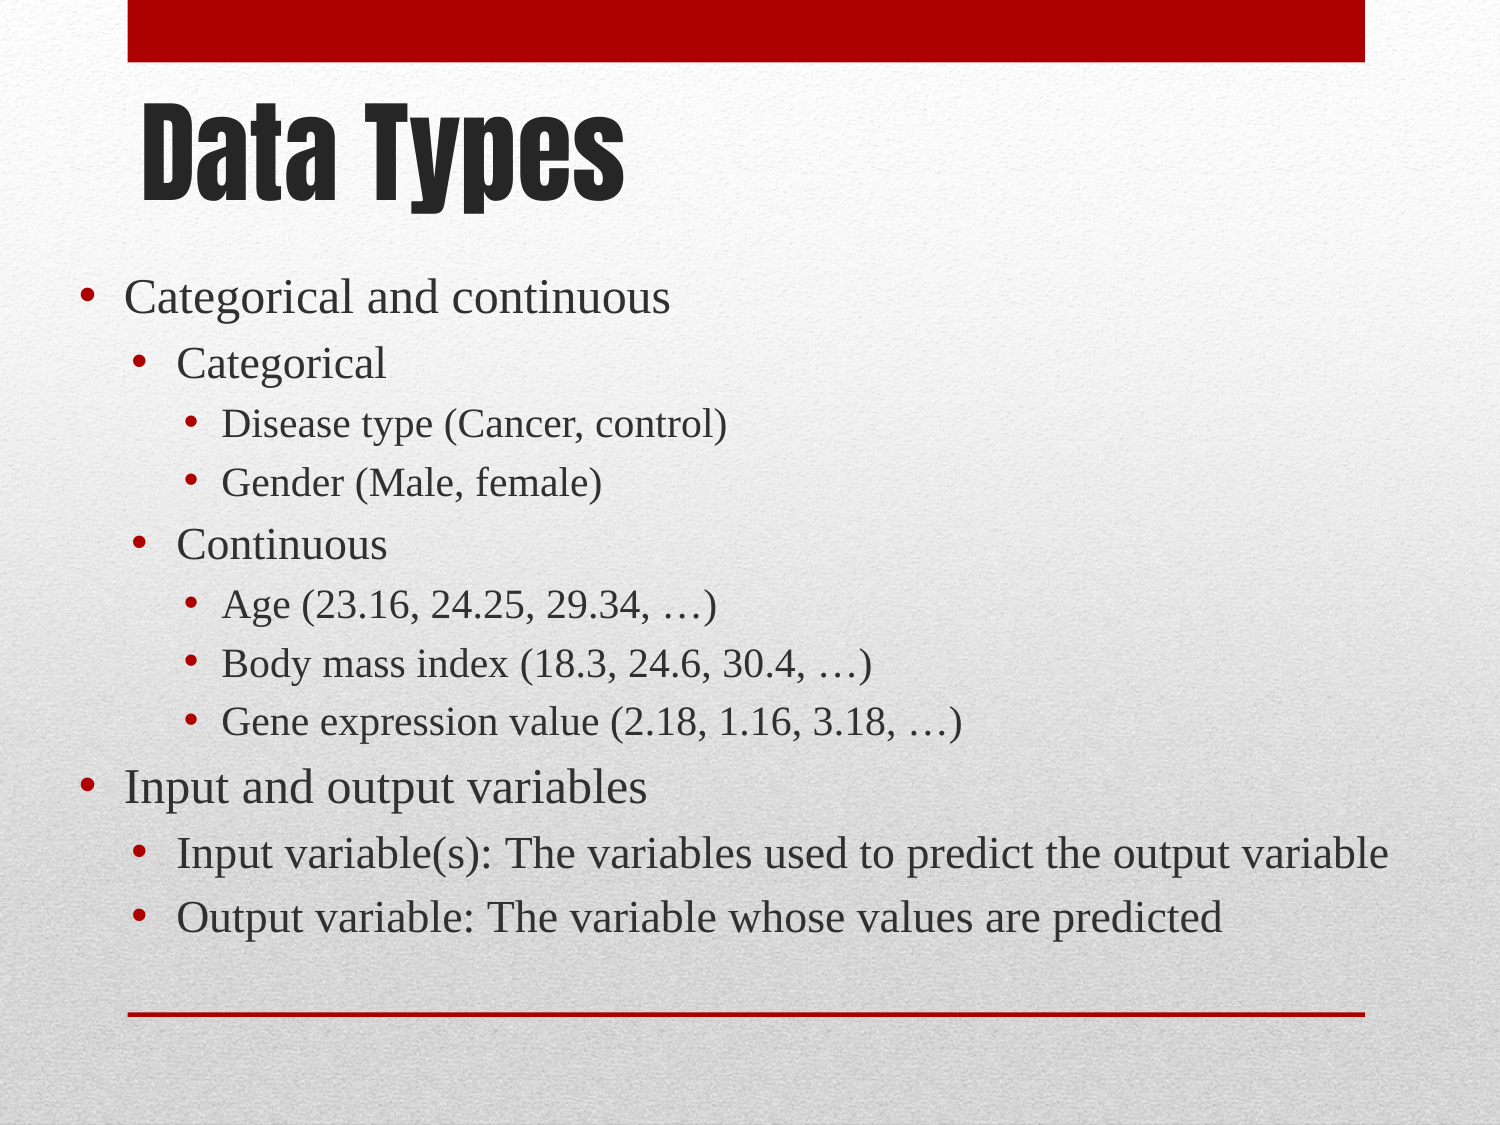

# Data Types
Categorical and continuous
Categorical
Disease type (Cancer, control)
Gender (Male, female)
Continuous
Age (23.16, 24.25, 29.34, …)
Body mass index (18.3, 24.6, 30.4, …)
Gene expression value (2.18, 1.16, 3.18, …)
Input and output variables
Input variable(s): The variables used to predict the output variable
Output variable: The variable whose values are predicted